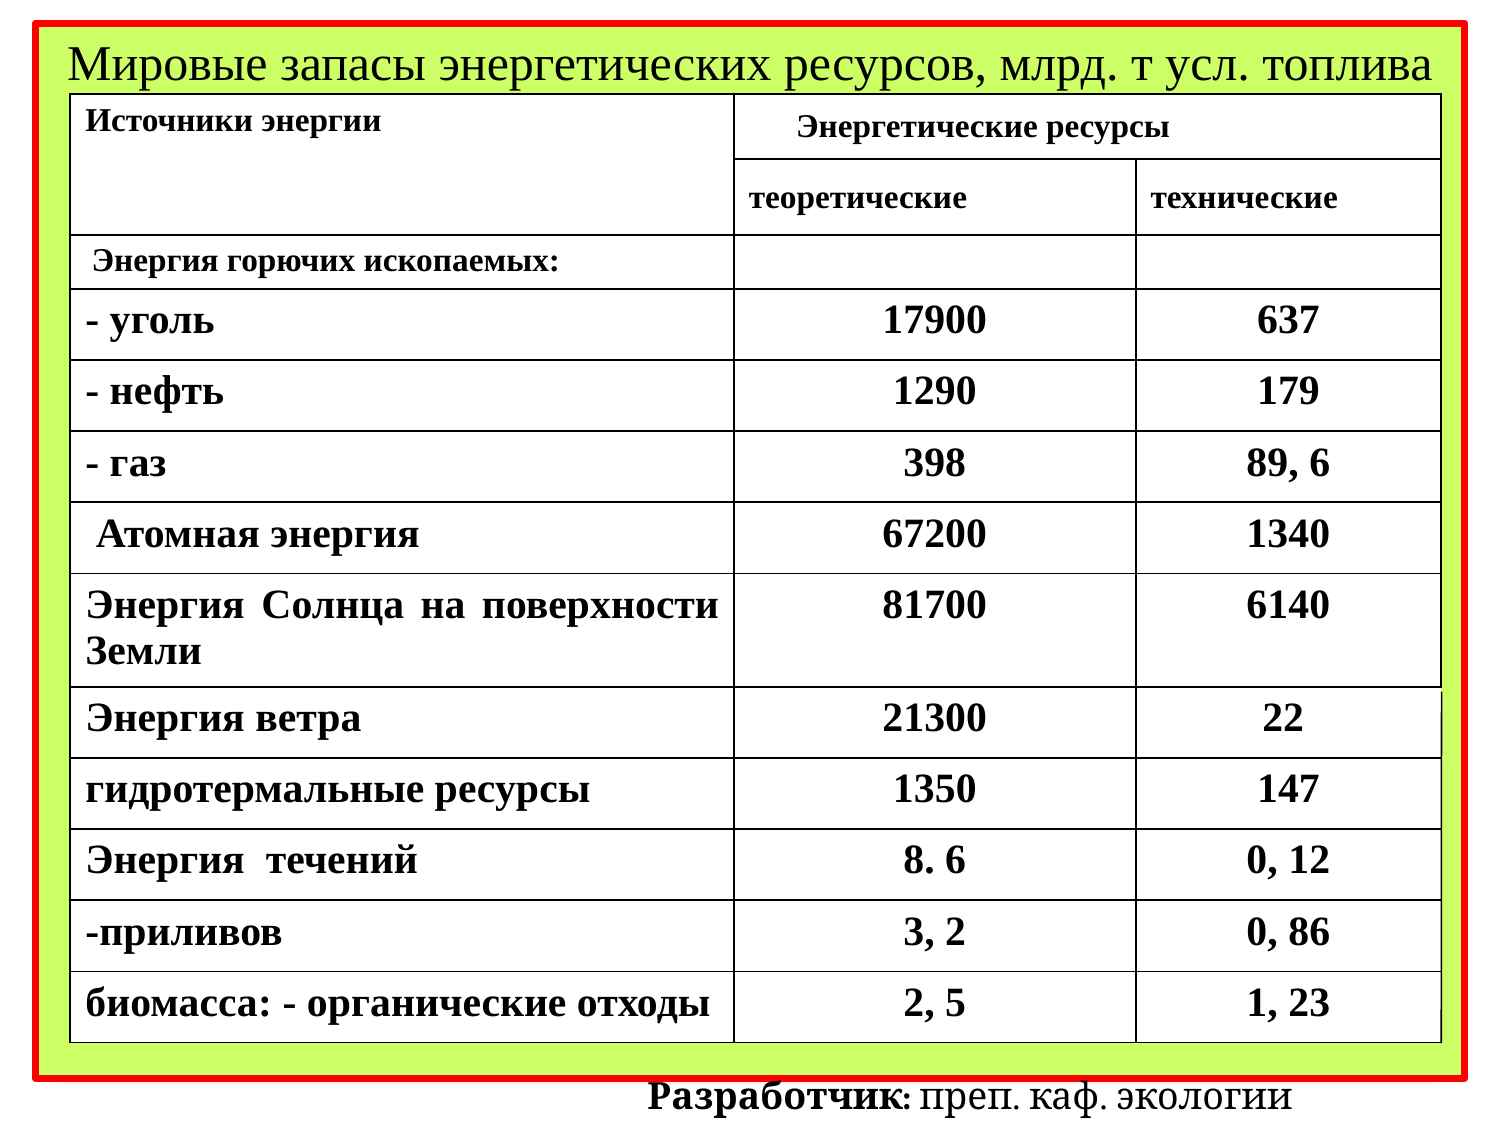

Мировые запасы энергетических ресурсов, млрд. т усл. топлива

| Источники энергии | Энергетические ресурсы |  |
| --- | --- | --- |
|  | теоретические | технические |
| Энергия горючих ископаемых: |  |  |
| - уголь | 17900 | 637 |
| - нефть | 1290 | 179 |
| - газ | 398 | 89, 6 |
| Атомная энергия | 67200 | 1340 |
| Энергия Солнца на поверхности Земли | 81700 | 6140 |
| Энергия ветра | 21300 | 22 |
| гидротермальные ресурсы | 1350 | 147 |
| Энергия течений | 8. 6 | 0, 12 |
| -приливов | 3, 2 | 0, 86 |
| биомасса: - органические отходы | 2, 5 | 1, 23 |
Разработчик: преп. каф. экологии  Кирвель П.И.